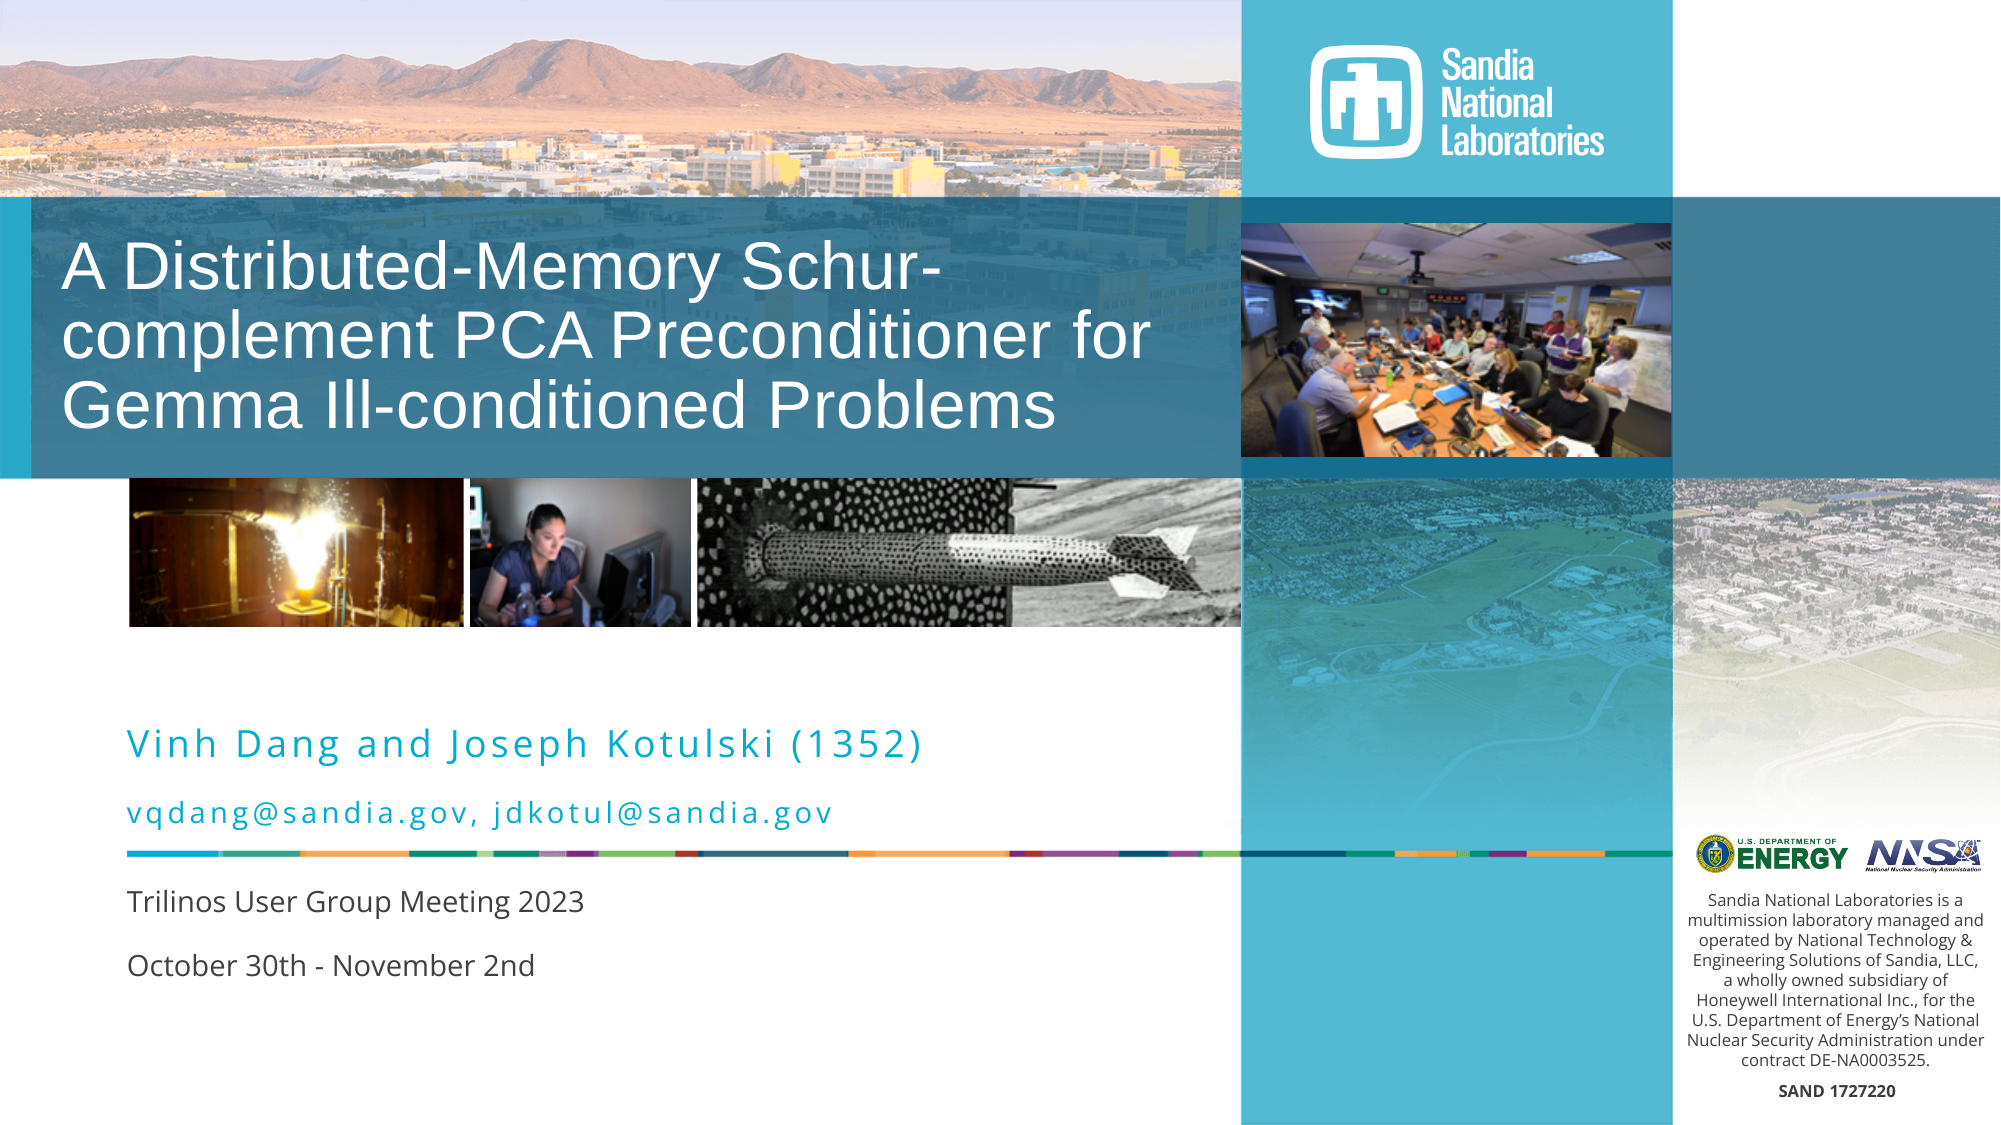

# A Distributed-Memory Schur-complement PCA Preconditioner for Gemma Ill-conditioned Problems

Vinh Dang and Joseph Kotulski (1352)
vqdang@sandia.gov, jdkotul@sandia.gov
Trilinos User Group Meeting 2023
October 30th - November 2nd
SAND 1727220